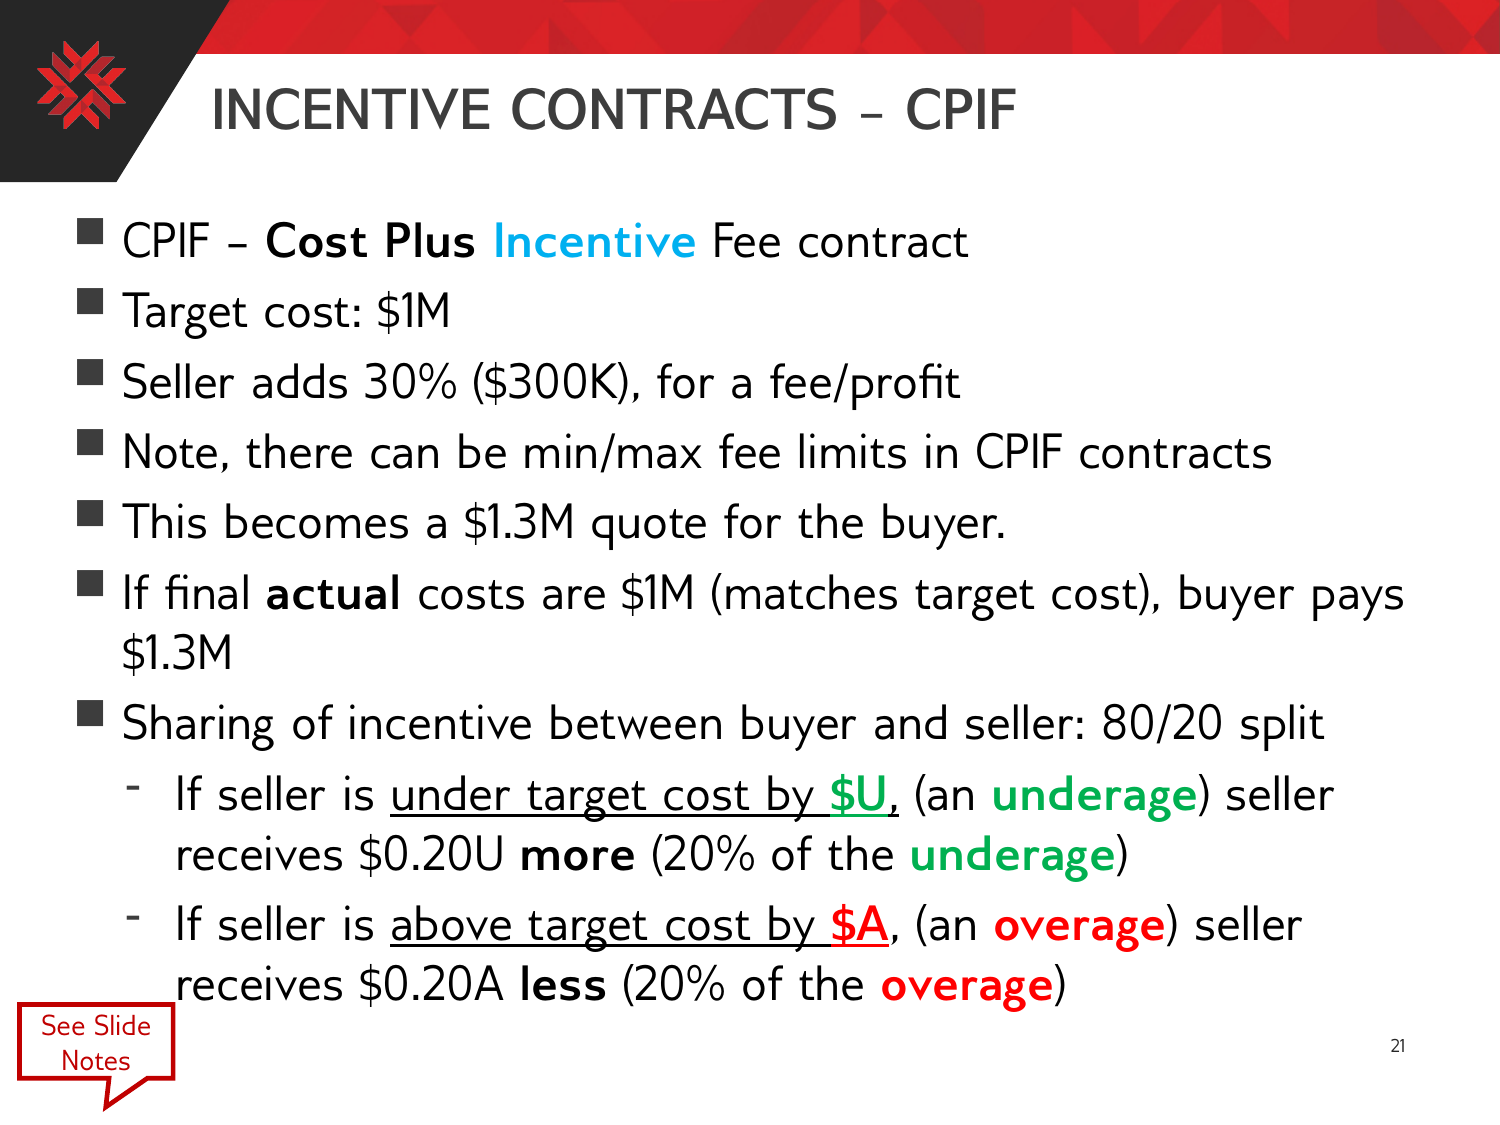

# Incentive contracts – CPIF
CPIF – Cost Plus Incentive Fee contract
Target cost: $1M
Seller adds 30% ($300K), for a fee/profit
Note, there can be min/max fee limits in CPIF contracts
This becomes a $1.3M quote for the buyer.
If final actual costs are $1M (matches target cost), buyer pays $1.3M
Sharing of incentive between buyer and seller: 80/20 split
If seller is under target cost by $U, (an underage) seller receives $0.20U more (20% of the underage)
If seller is above target cost by $A, (an overage) seller receives $0.20A less (20% of the overage)
See Slide Notes
21